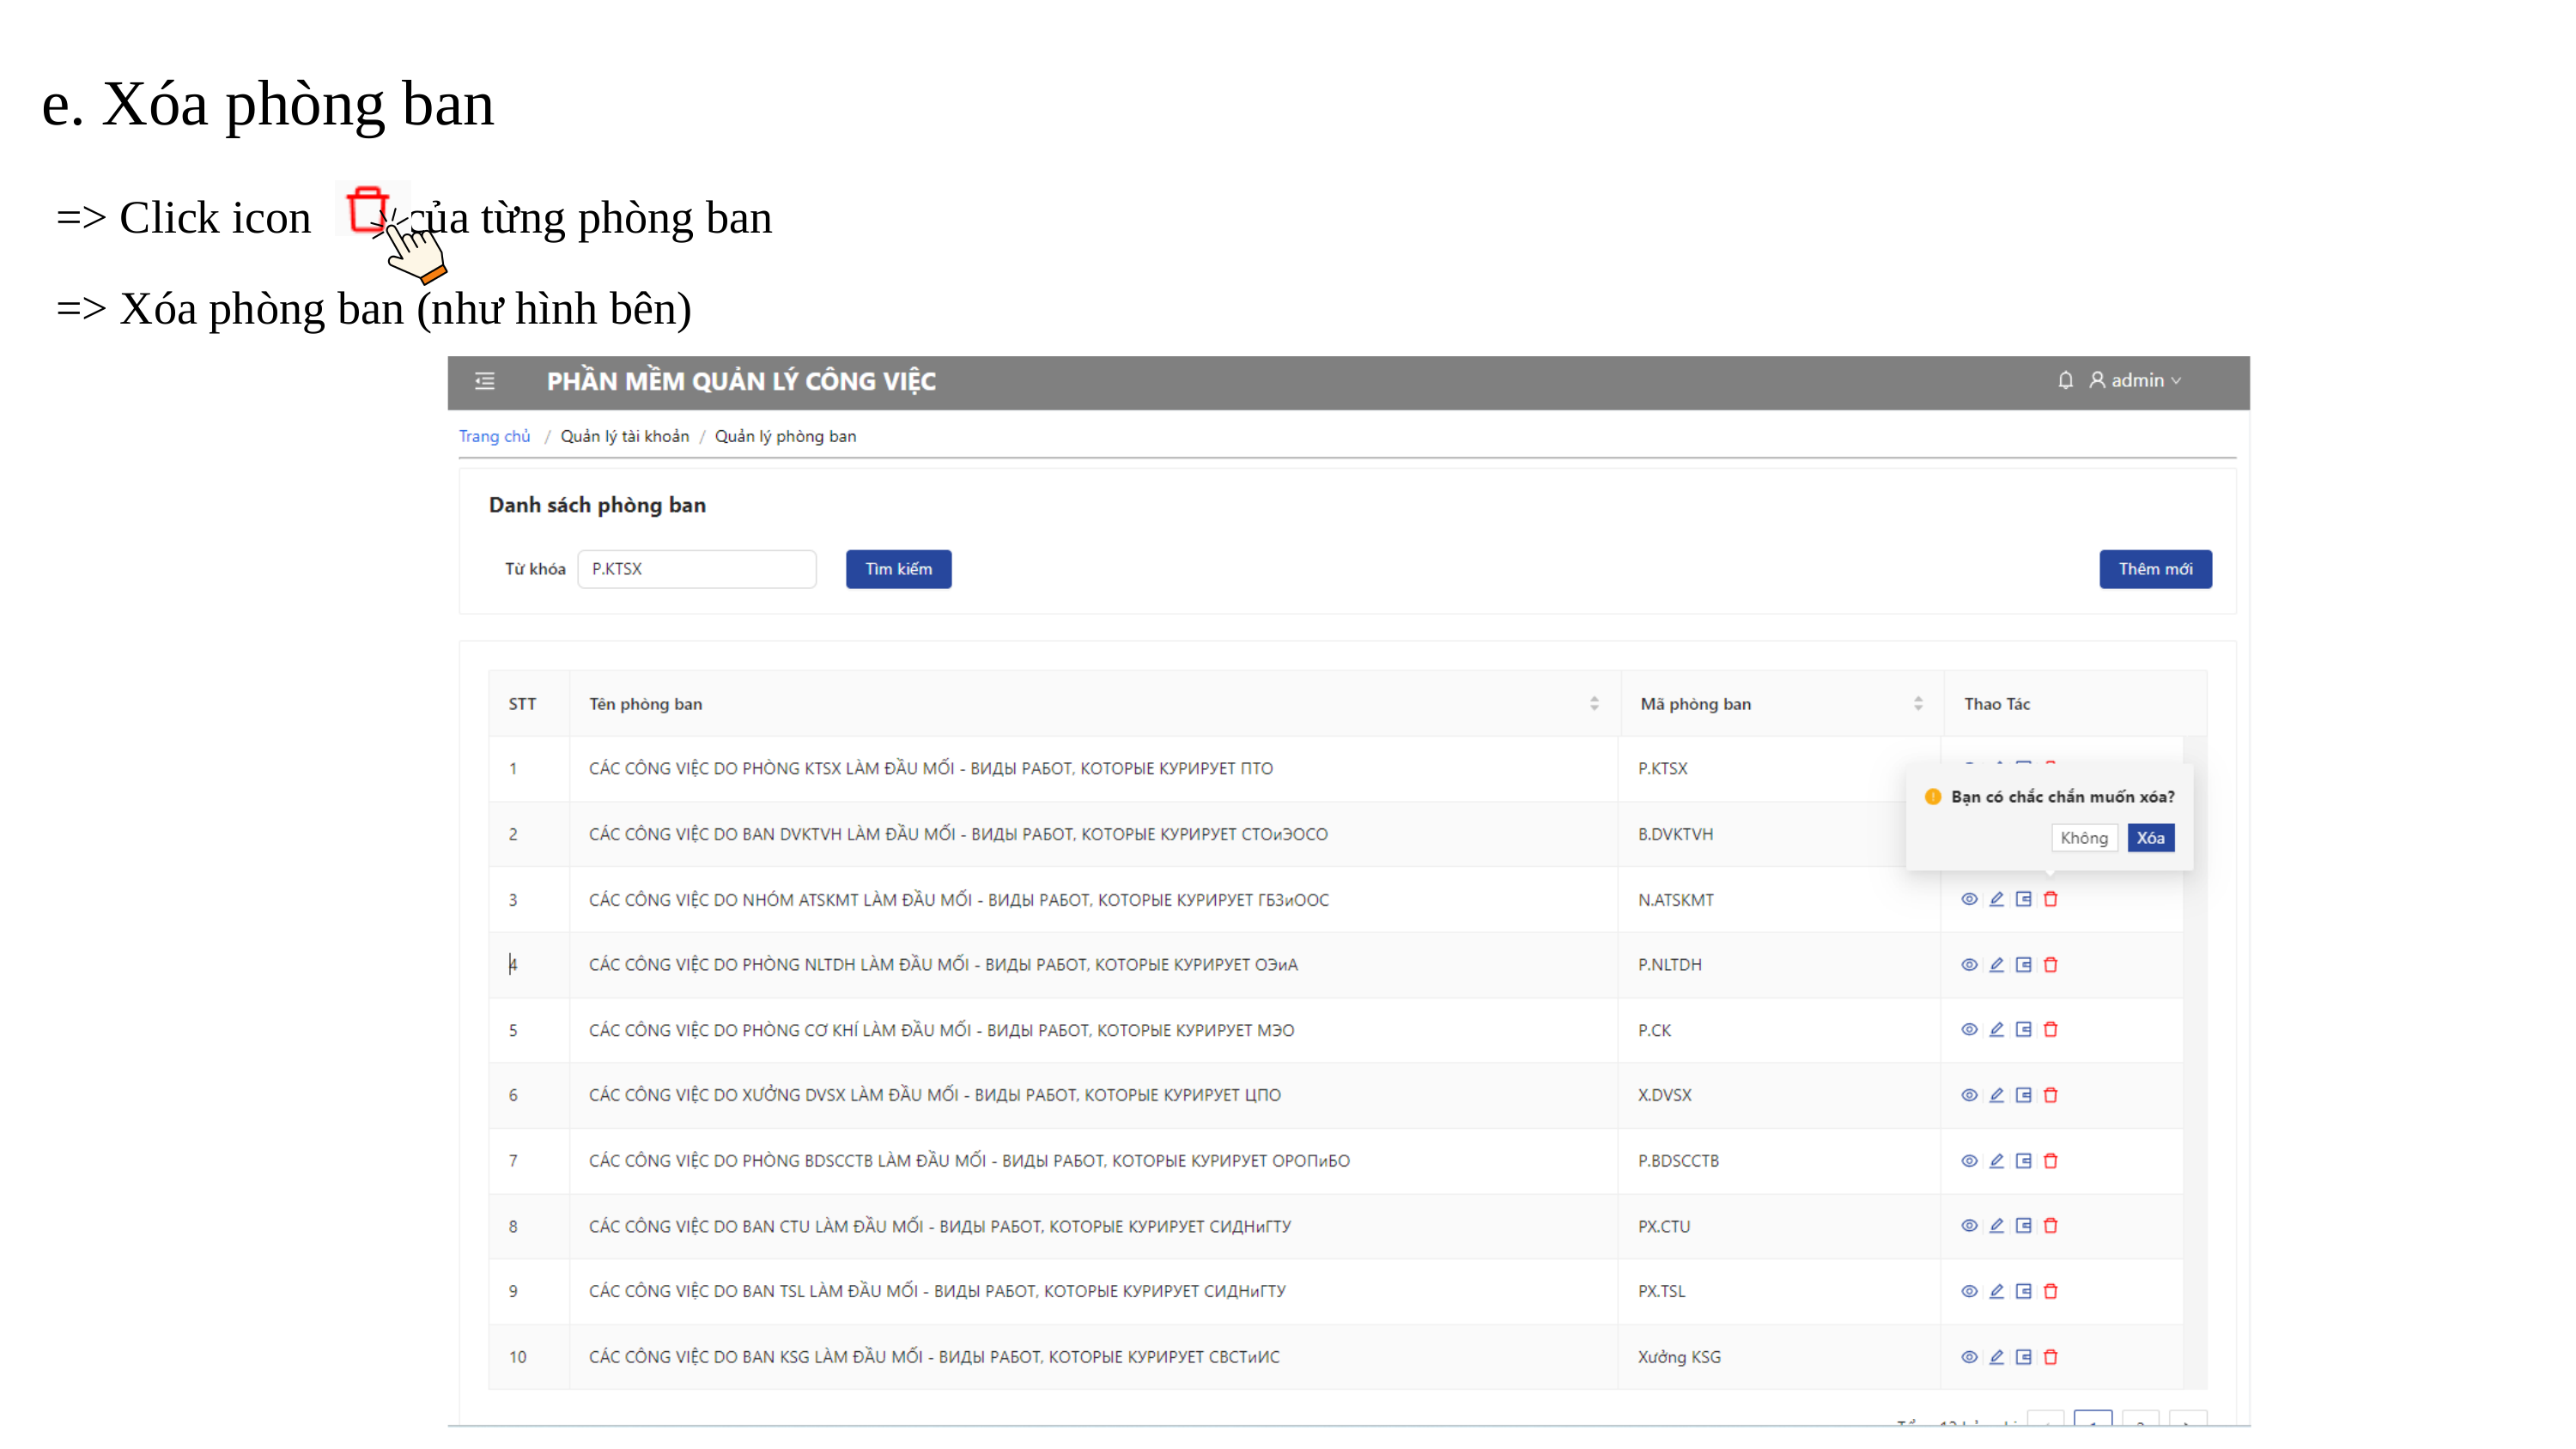

e. Xóa phòng ban
=> Click icon        của từng phòng ban

=> Xóa phòng ban (như hình bên)